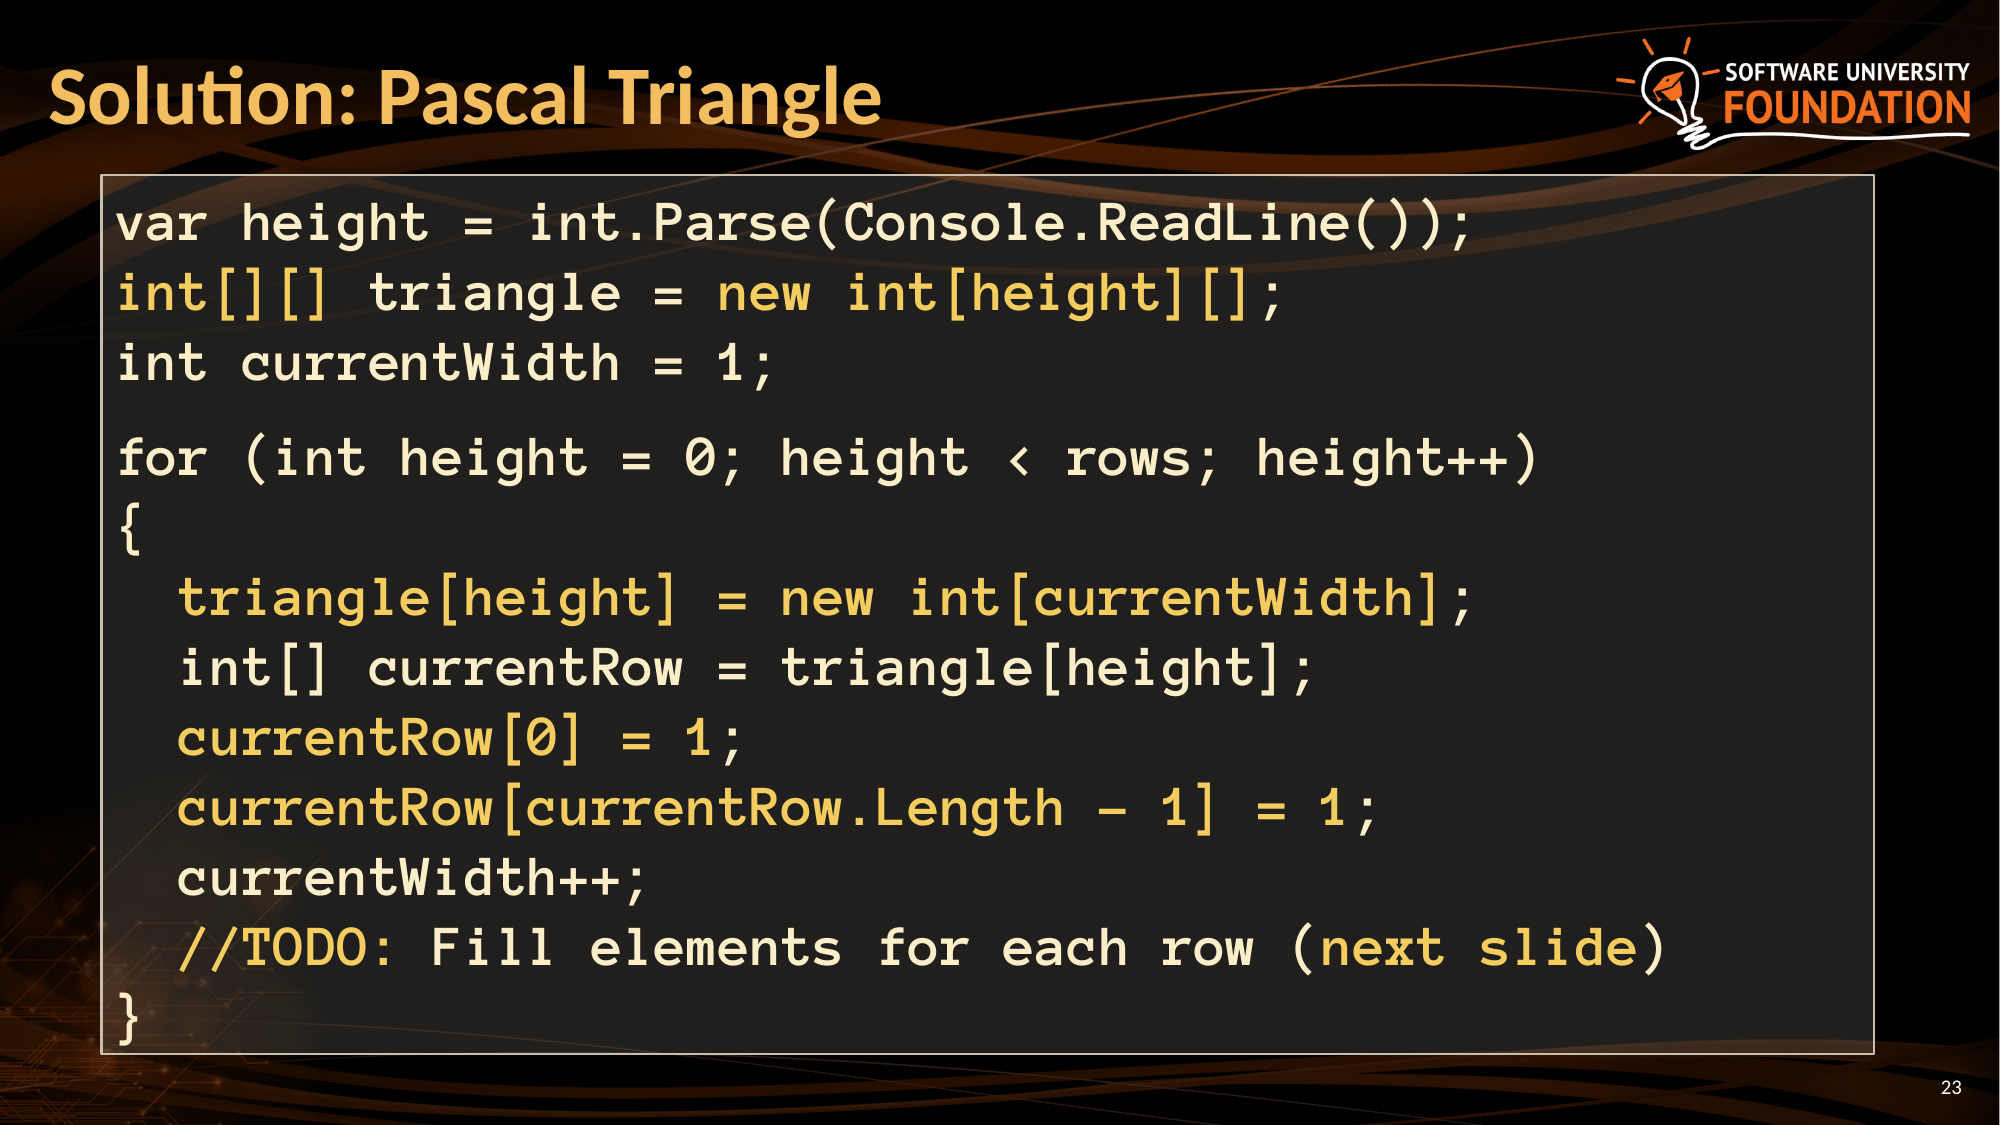

# Solution: Pascal Triangle
var height = int.Parse(Console.ReadLine());
int[][] triangle = new int[height][];
int currentWidth = 1;
for (int height = 0; height < rows; height++)
{
  triangle[height] = new int[currentWidth];
  int[] currentRow = triangle[height];
  currentRow[0] = 1;
  currentRow[currentRow.Length - 1] = 1;
  currentWidth++;
  //TODO: Fill elements for each row (next slide)
}
23